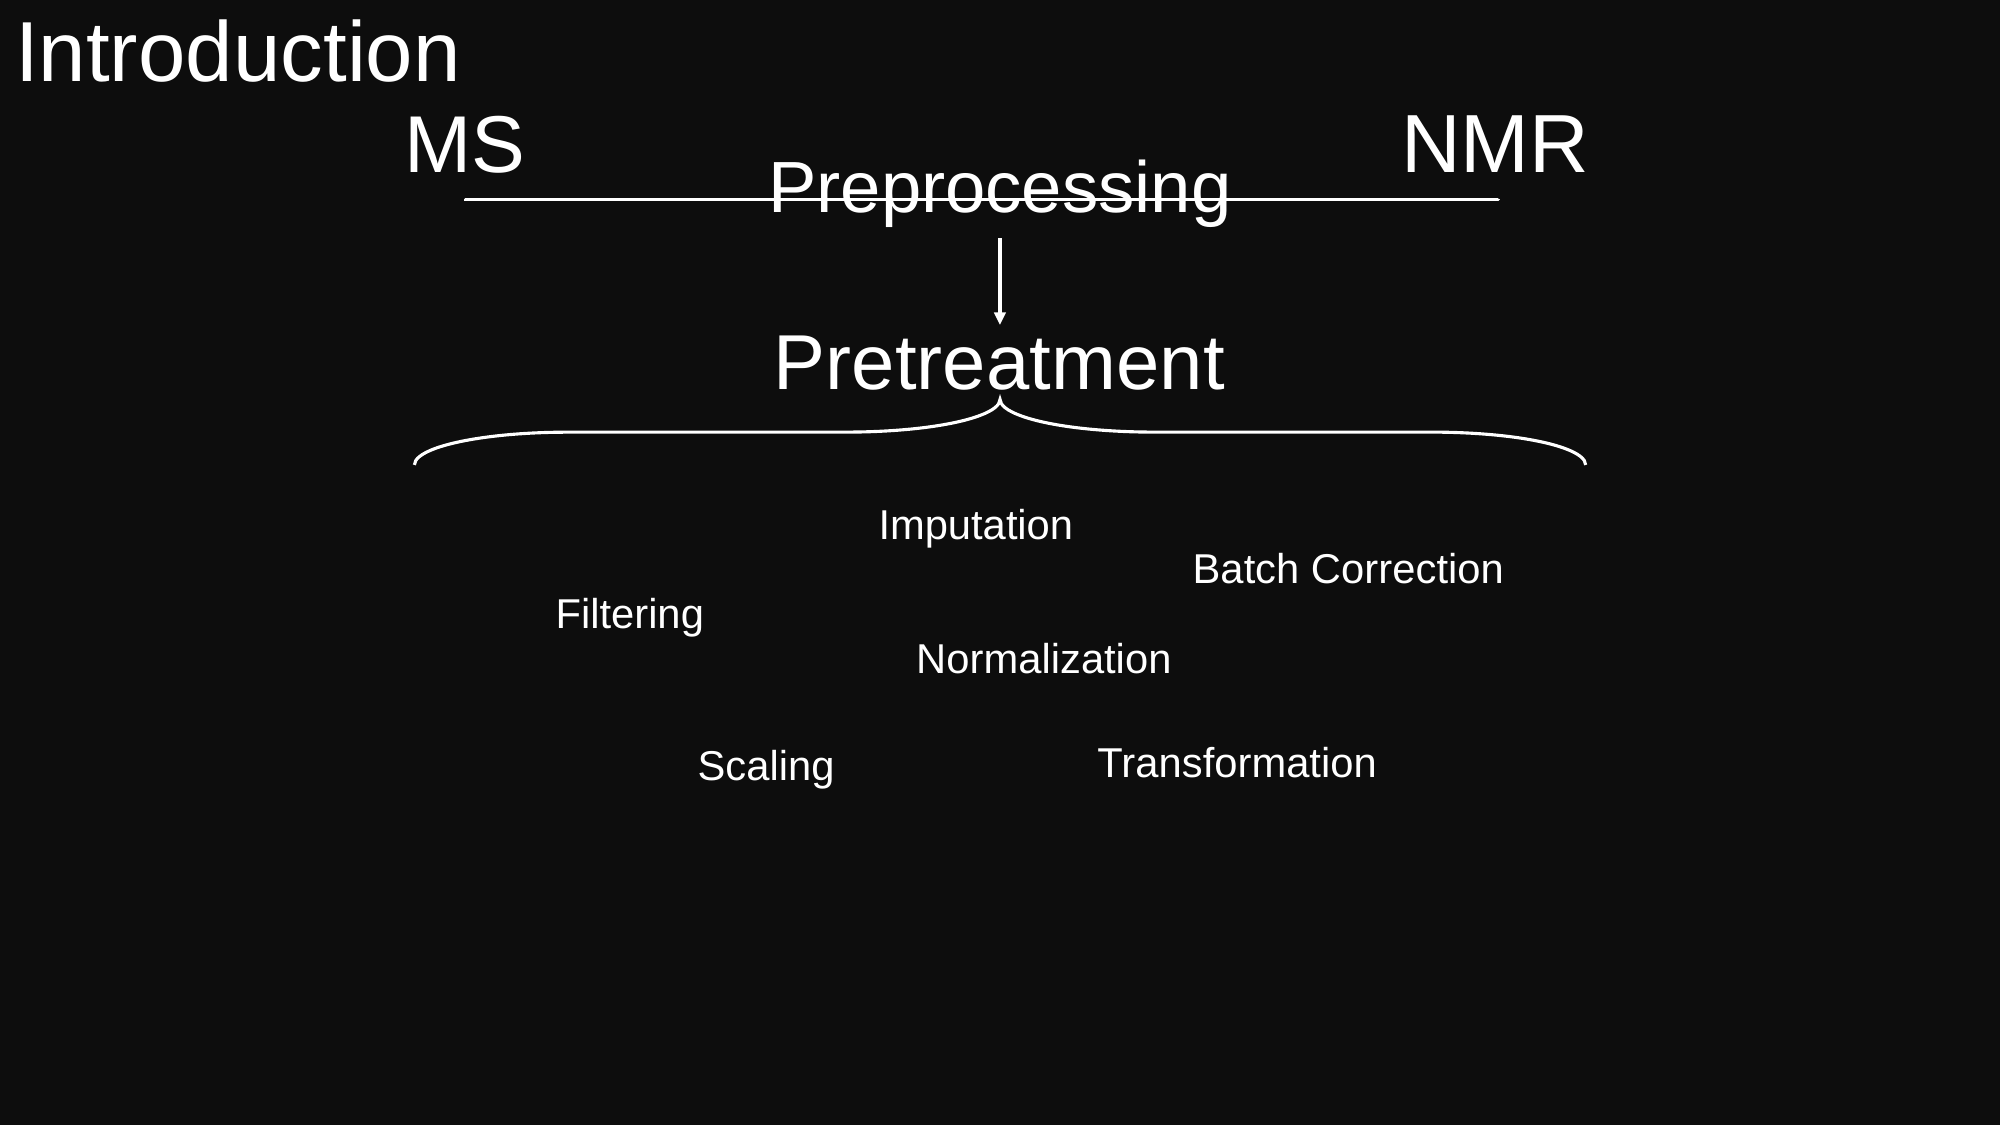

# Introduction
MS
NMR
Preprocessing
Pretreatment
Imputation
Batch Correction
Filtering
Normalization
Transformation
Scaling